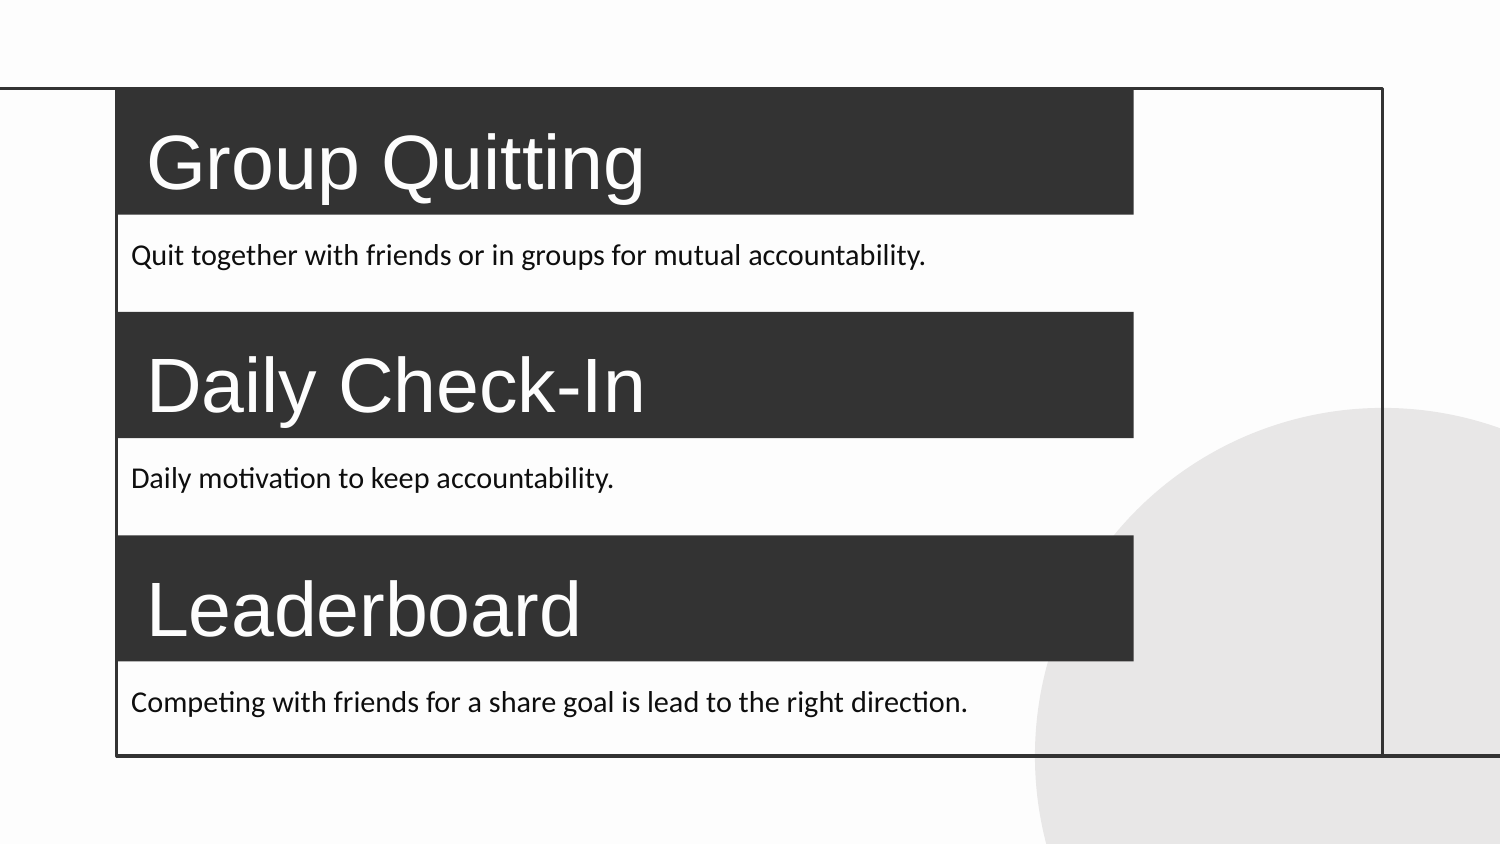

# Group Quitting
Quit together with friends or in groups for mutual accountability.

Daily Check-In
Daily motivation to keep accountability.

Leaderboard
Competing with friends for a share goal is lead to the right direction.